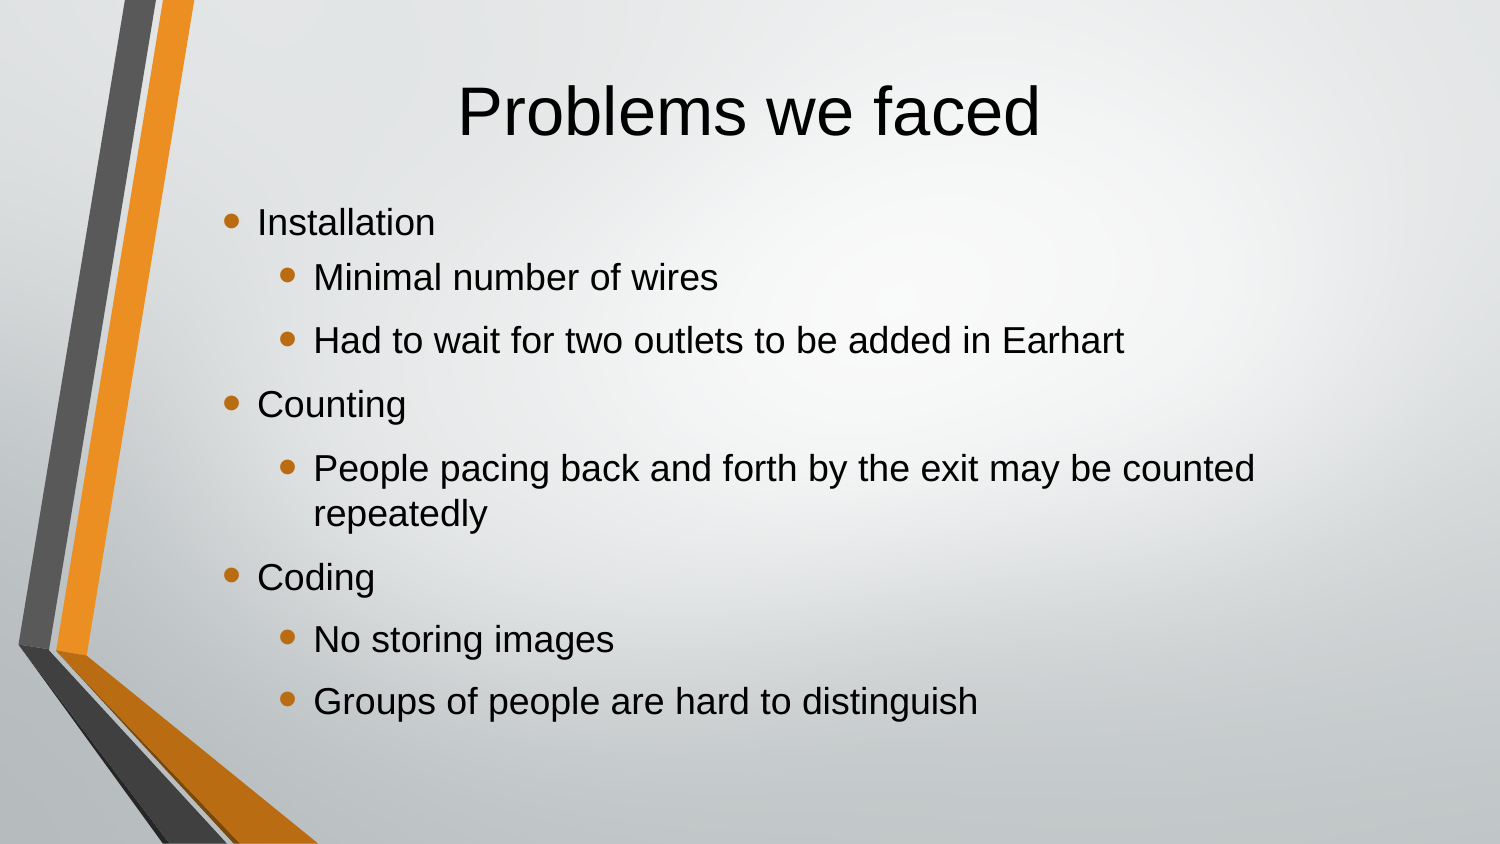

# Problems we faced
Installation
Minimal number of wires
Had to wait for two outlets to be added in Earhart
Counting
People pacing back and forth by the exit may be counted repeatedly
Coding
No storing images
Groups of people are hard to distinguish